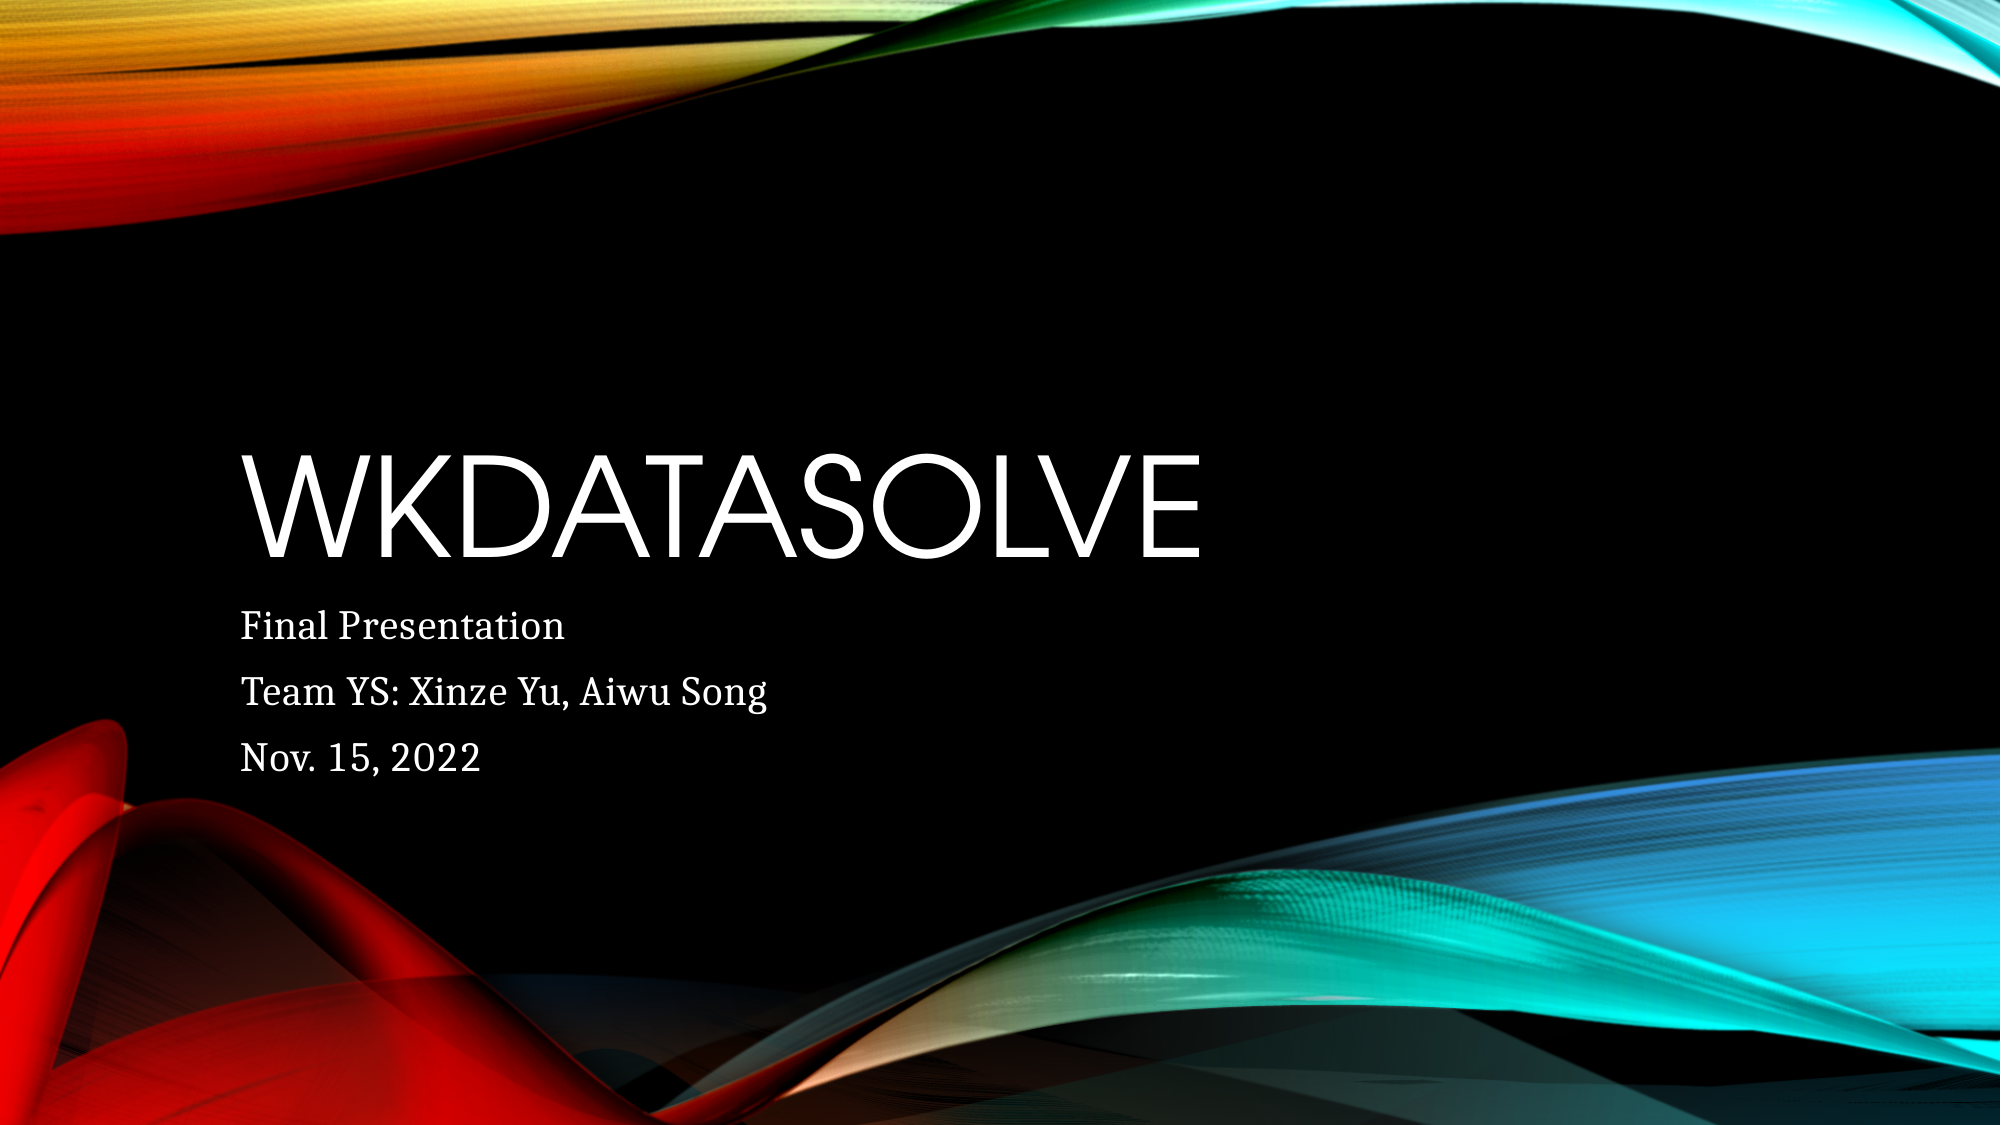

# Wkdatasolve
Final Presentation
Team YS: Xinze Yu, Aiwu Song
Nov. 15, 2022